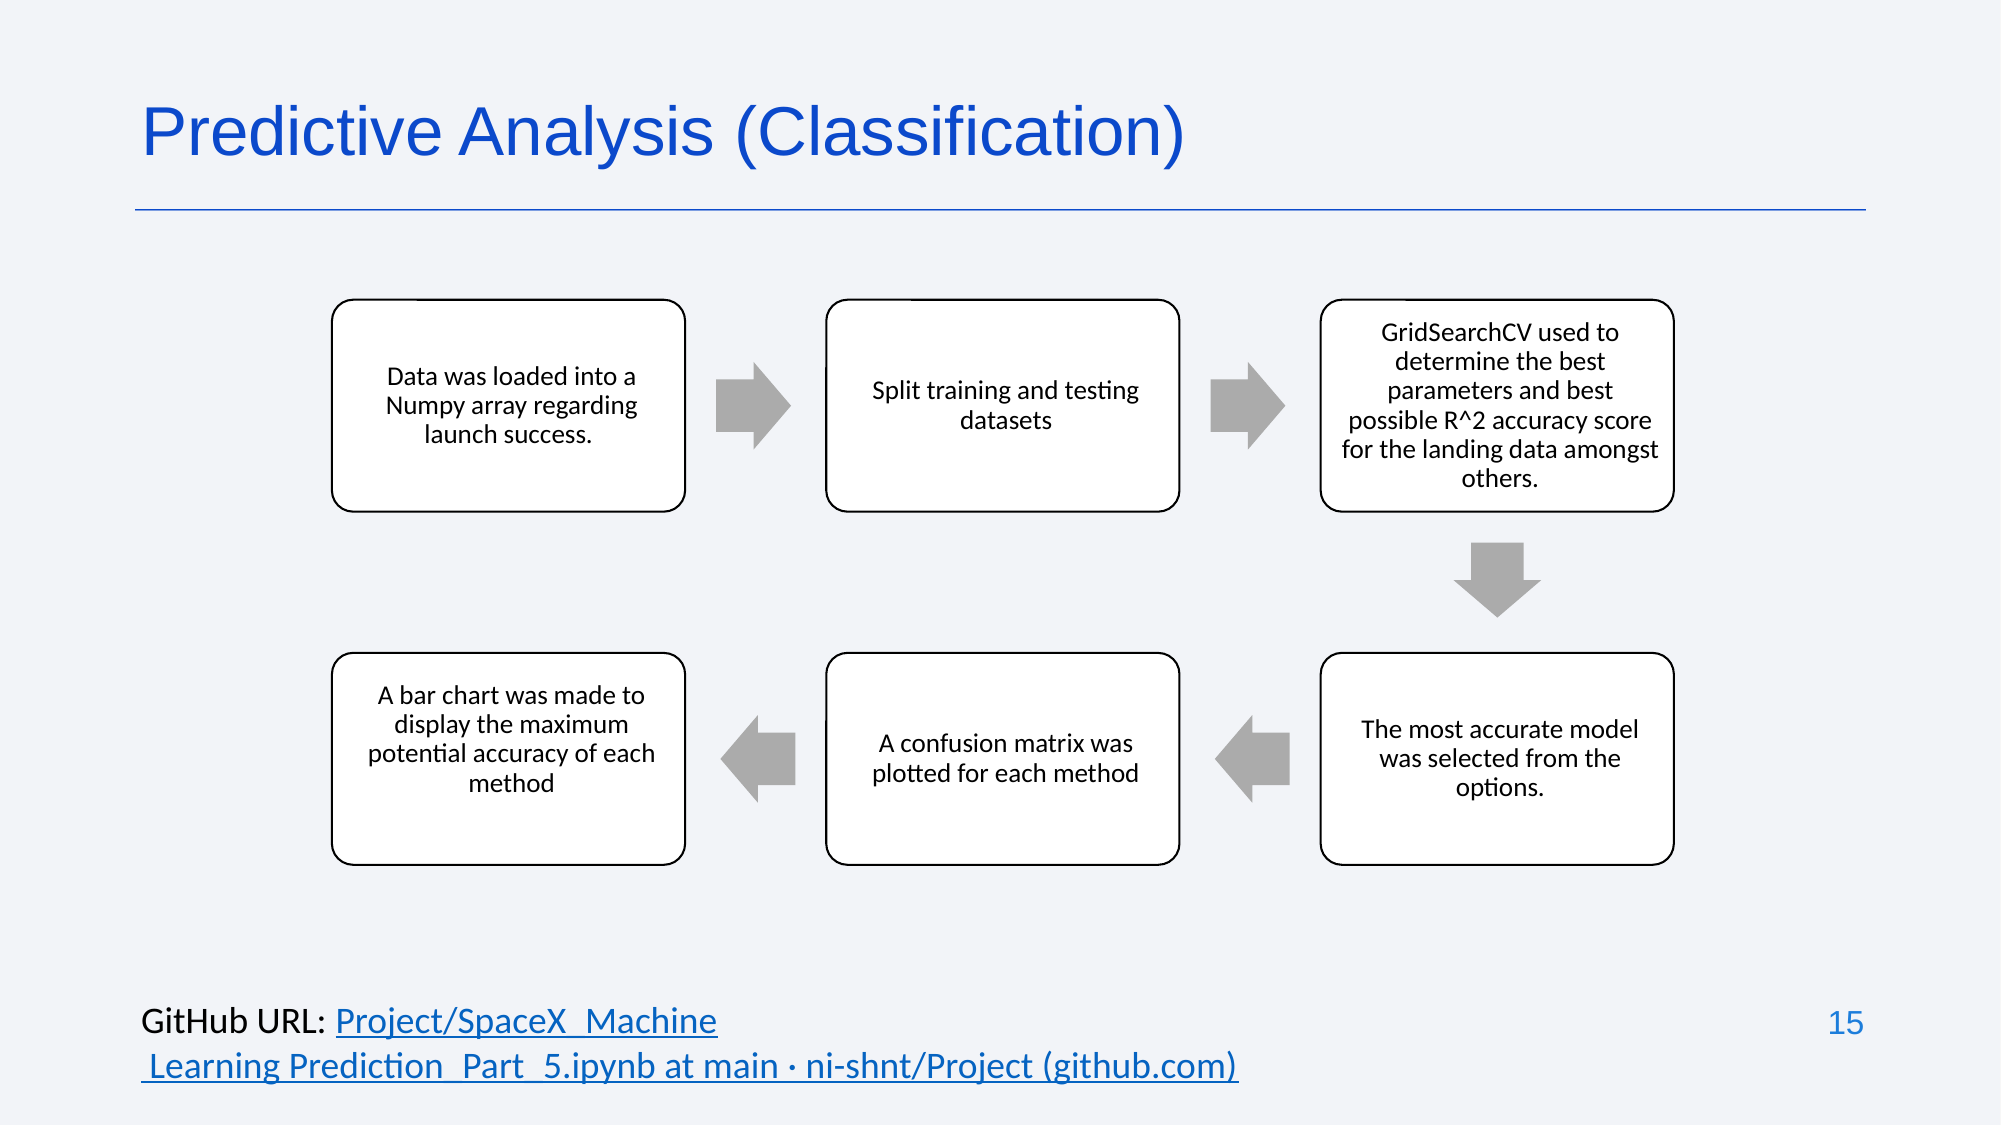

Predictive Analysis (Classification)
Data was loaded into a Numpy array regarding launch success.

Split training and testing datasets

GridSearchCV used to determine the best parameters and best possible R^2 accuracy score for the landing data amongst others.

The most accurate model was selected from the options.

A confusion matrix was plotted for each method

A bar chart was made to display the maximum potential accuracy of each method

GitHub URL: Project/SpaceX_Machine Learning Prediction_Part_5.ipynb at main · ni-shnt/Project (github.com)
15